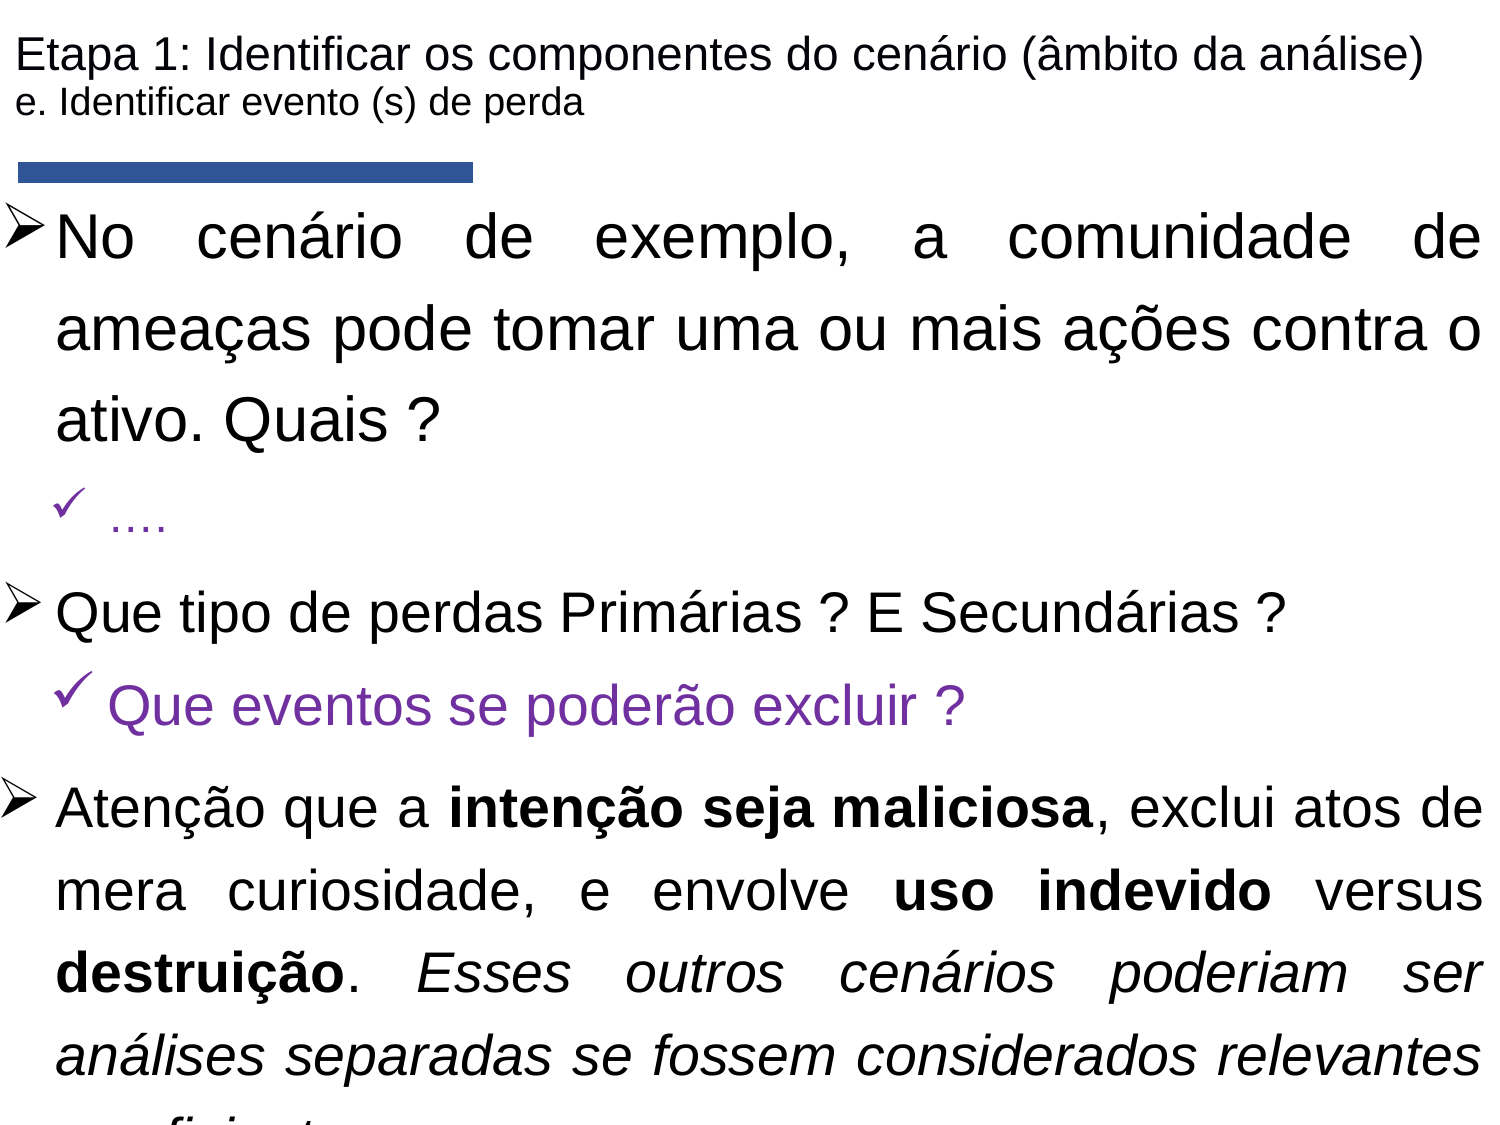

# Etapa 1: Identificar os componentes do cenário (âmbito da análise) e. Identificar evento (s) de perda
No cenário de exemplo, a comunidade de ameaças pode tomar uma ou mais ações contra o ativo. Quais ?
….
Que tipo de perdas Primárias ? E Secundárias ?
Que eventos se poderão excluir ?
Atenção que a intenção seja maliciosa, exclui atos de mera curiosidade, e envolve uso indevido versus destruição. Esses outros cenários poderiam ser análises separadas se fossem considerados relevantes o suficiente.